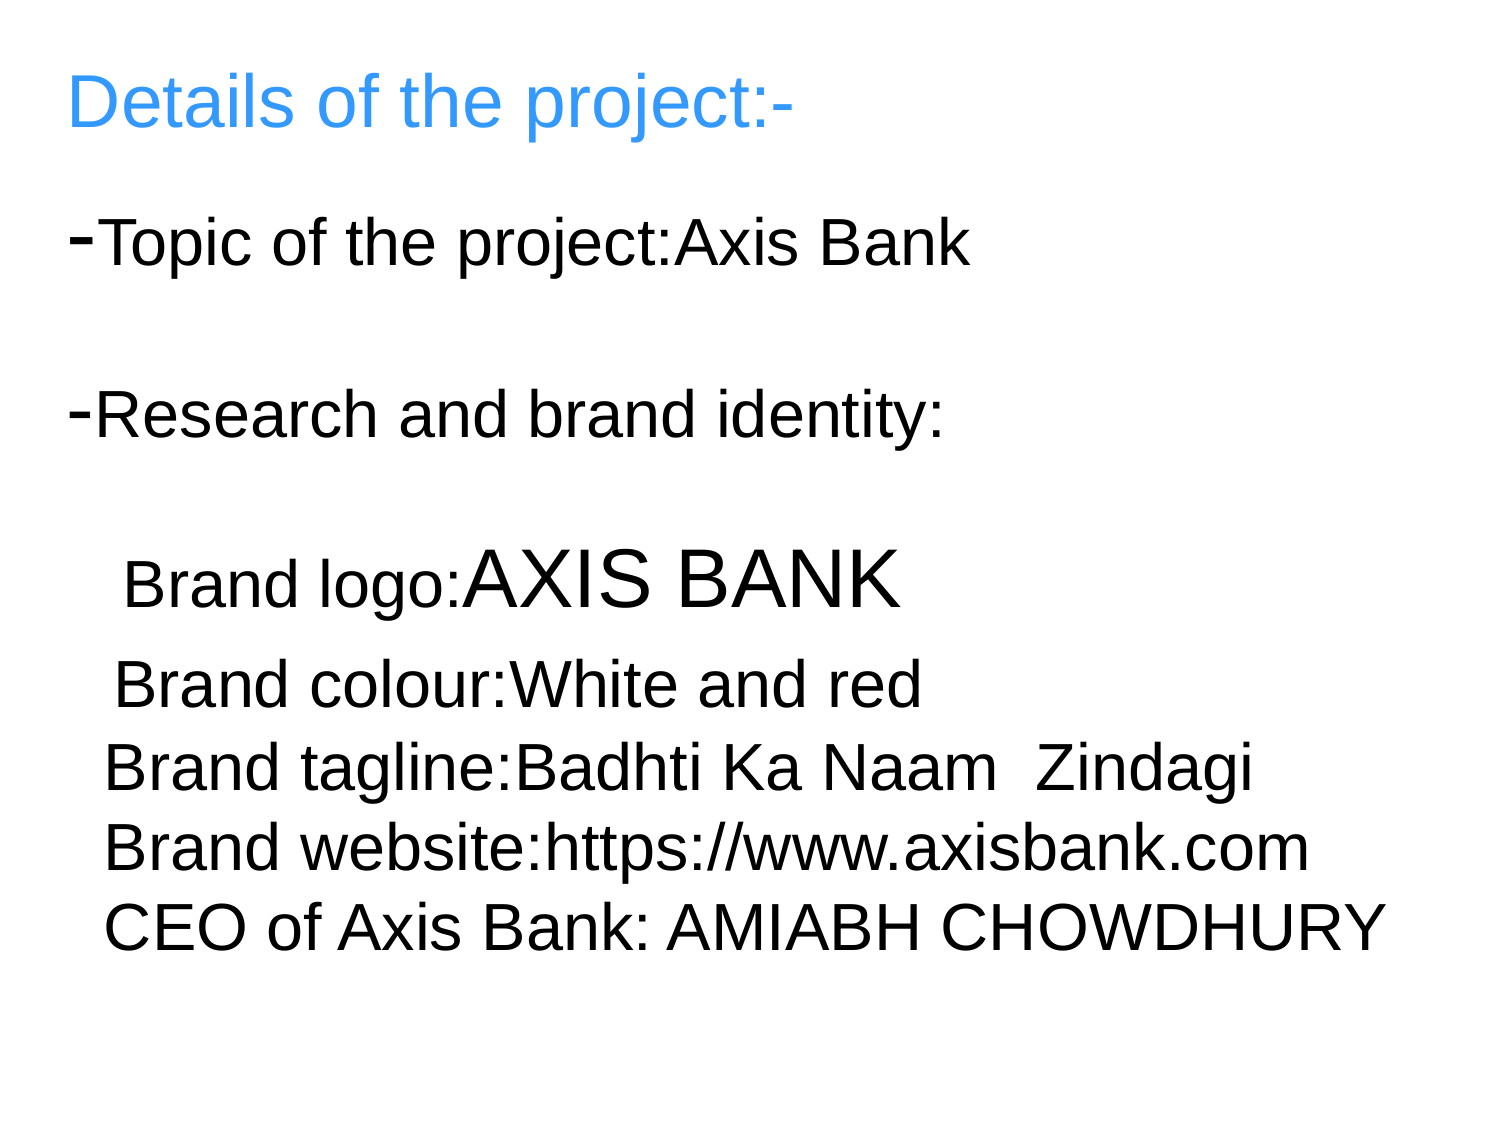

Details of the project:-
-Topic of the project:Axis Bank

-Research and brand identity:

   Brand logo:AXIS BANK
  Brand colour:White and red
  Brand tagline:Badhti Ka Naam  Zindagi
  Brand website:https://www.axisbank.com
  CEO of Axis Bank: AMIABH CHOWDHURY